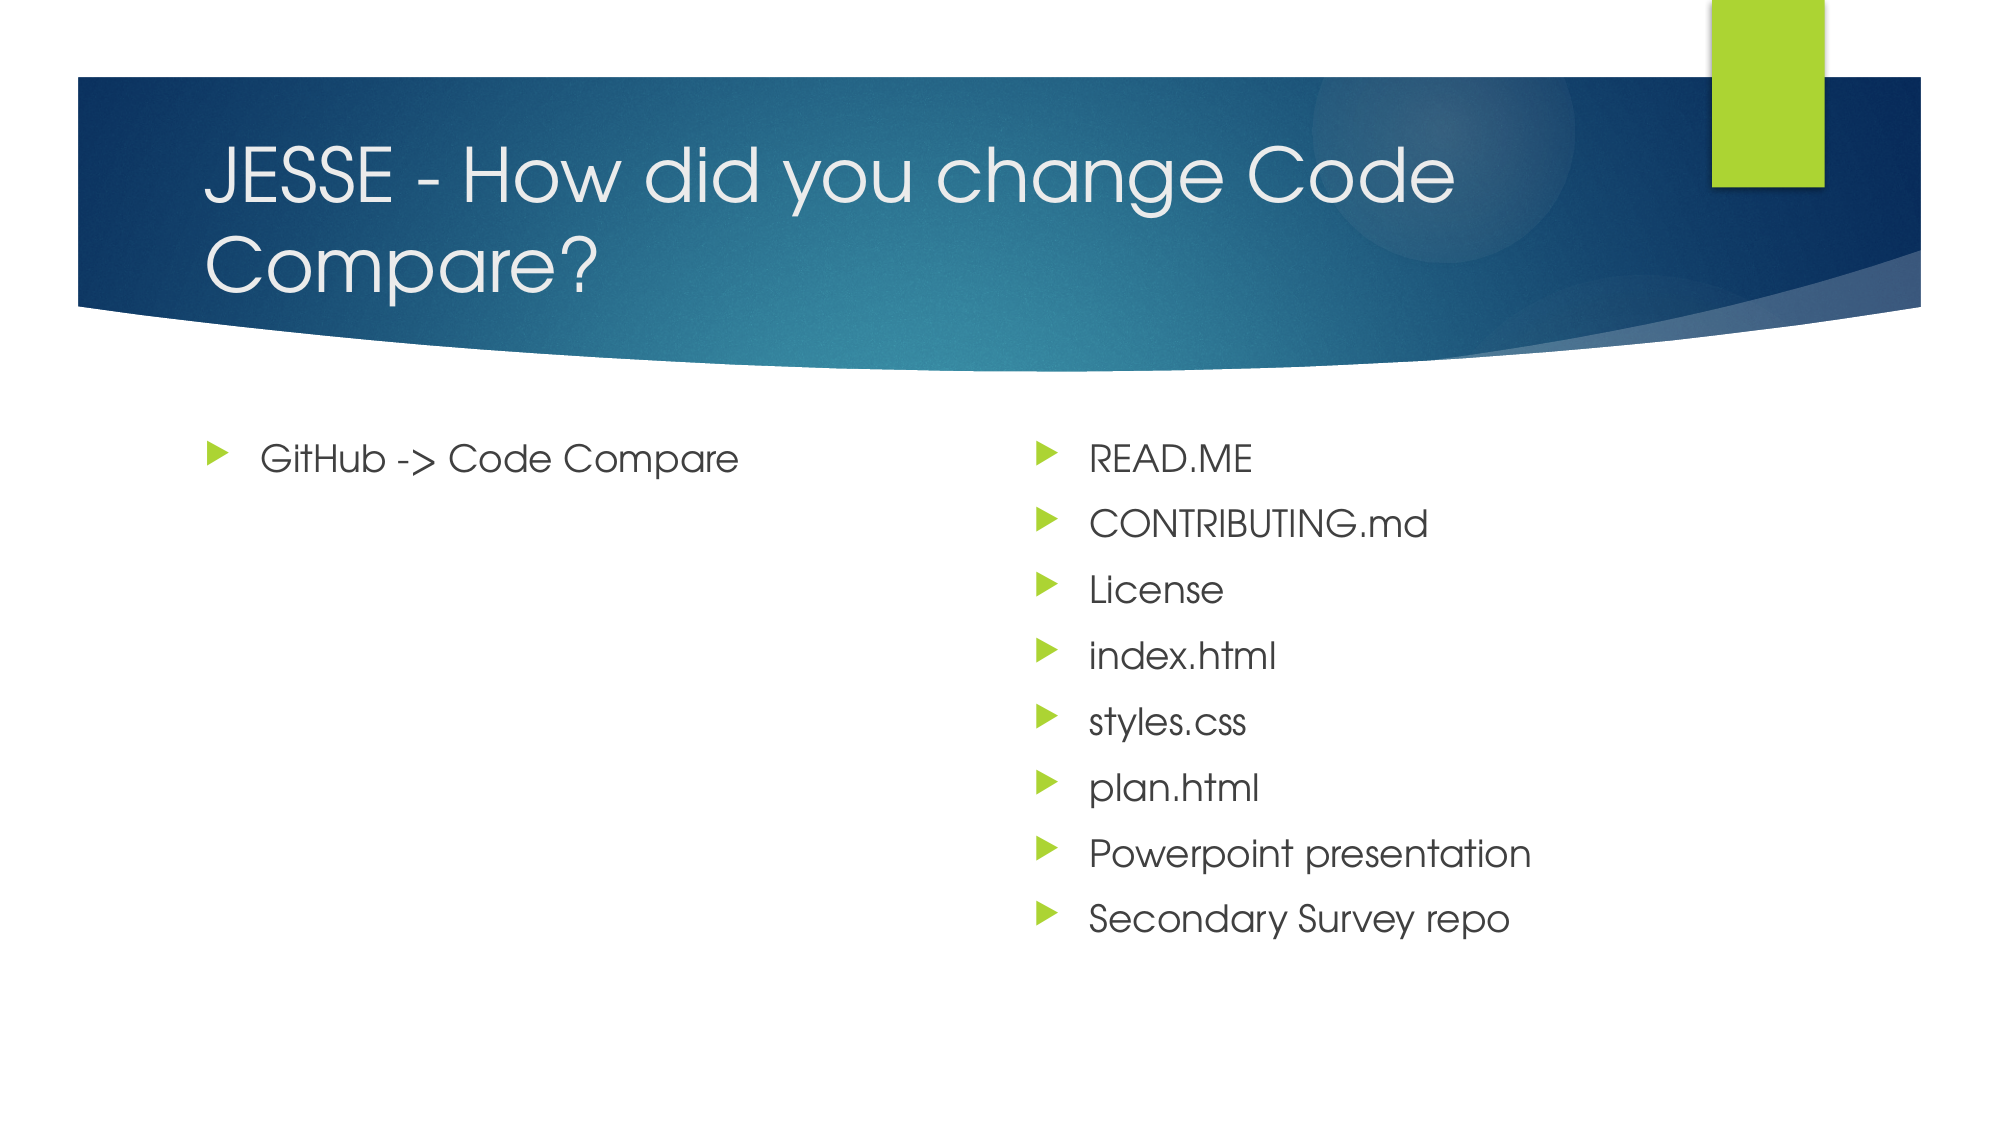

# JESSE - How did you change Code Compare?
GitHub -> Code Compare
READ.ME
CONTRIBUTING.md
License
index.html
styles.css
plan.html
Powerpoint presentation
Secondary Survey repo